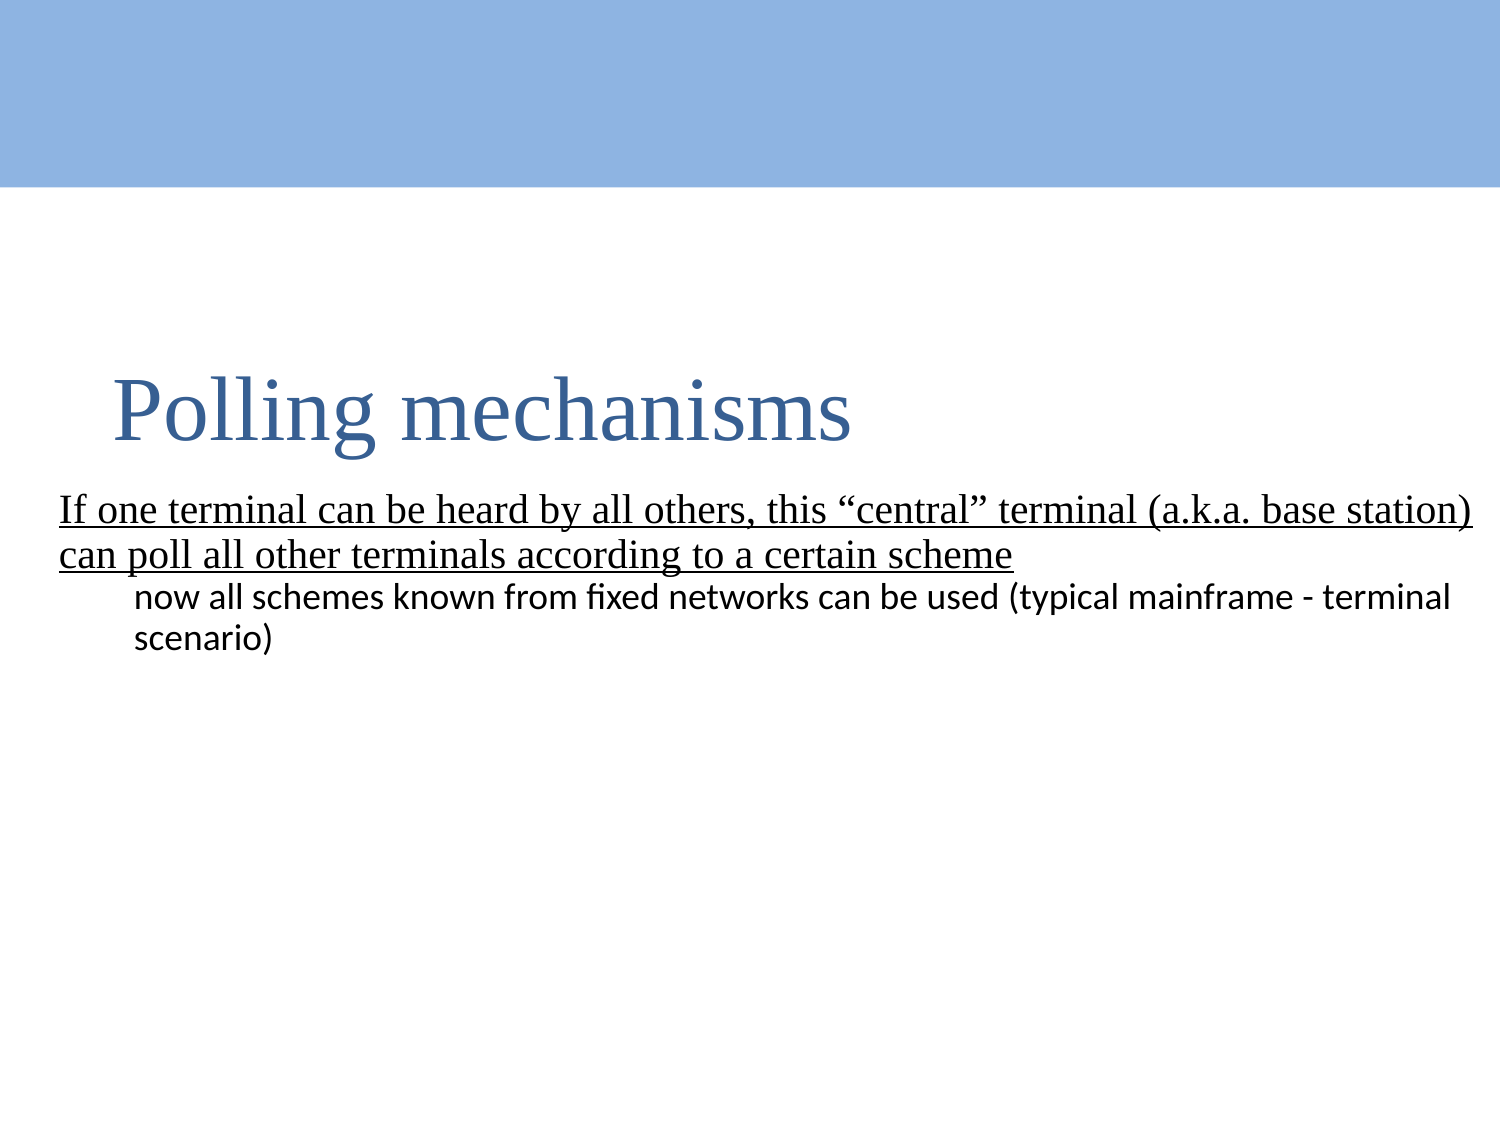

Polling mechanisms
If one terminal can be heard by all others, this “central” terminal (a.k.a. base station) can poll all other terminals according to a certain scheme
now all schemes known from fixed networks can be used (typical mainframe - terminal scenario)